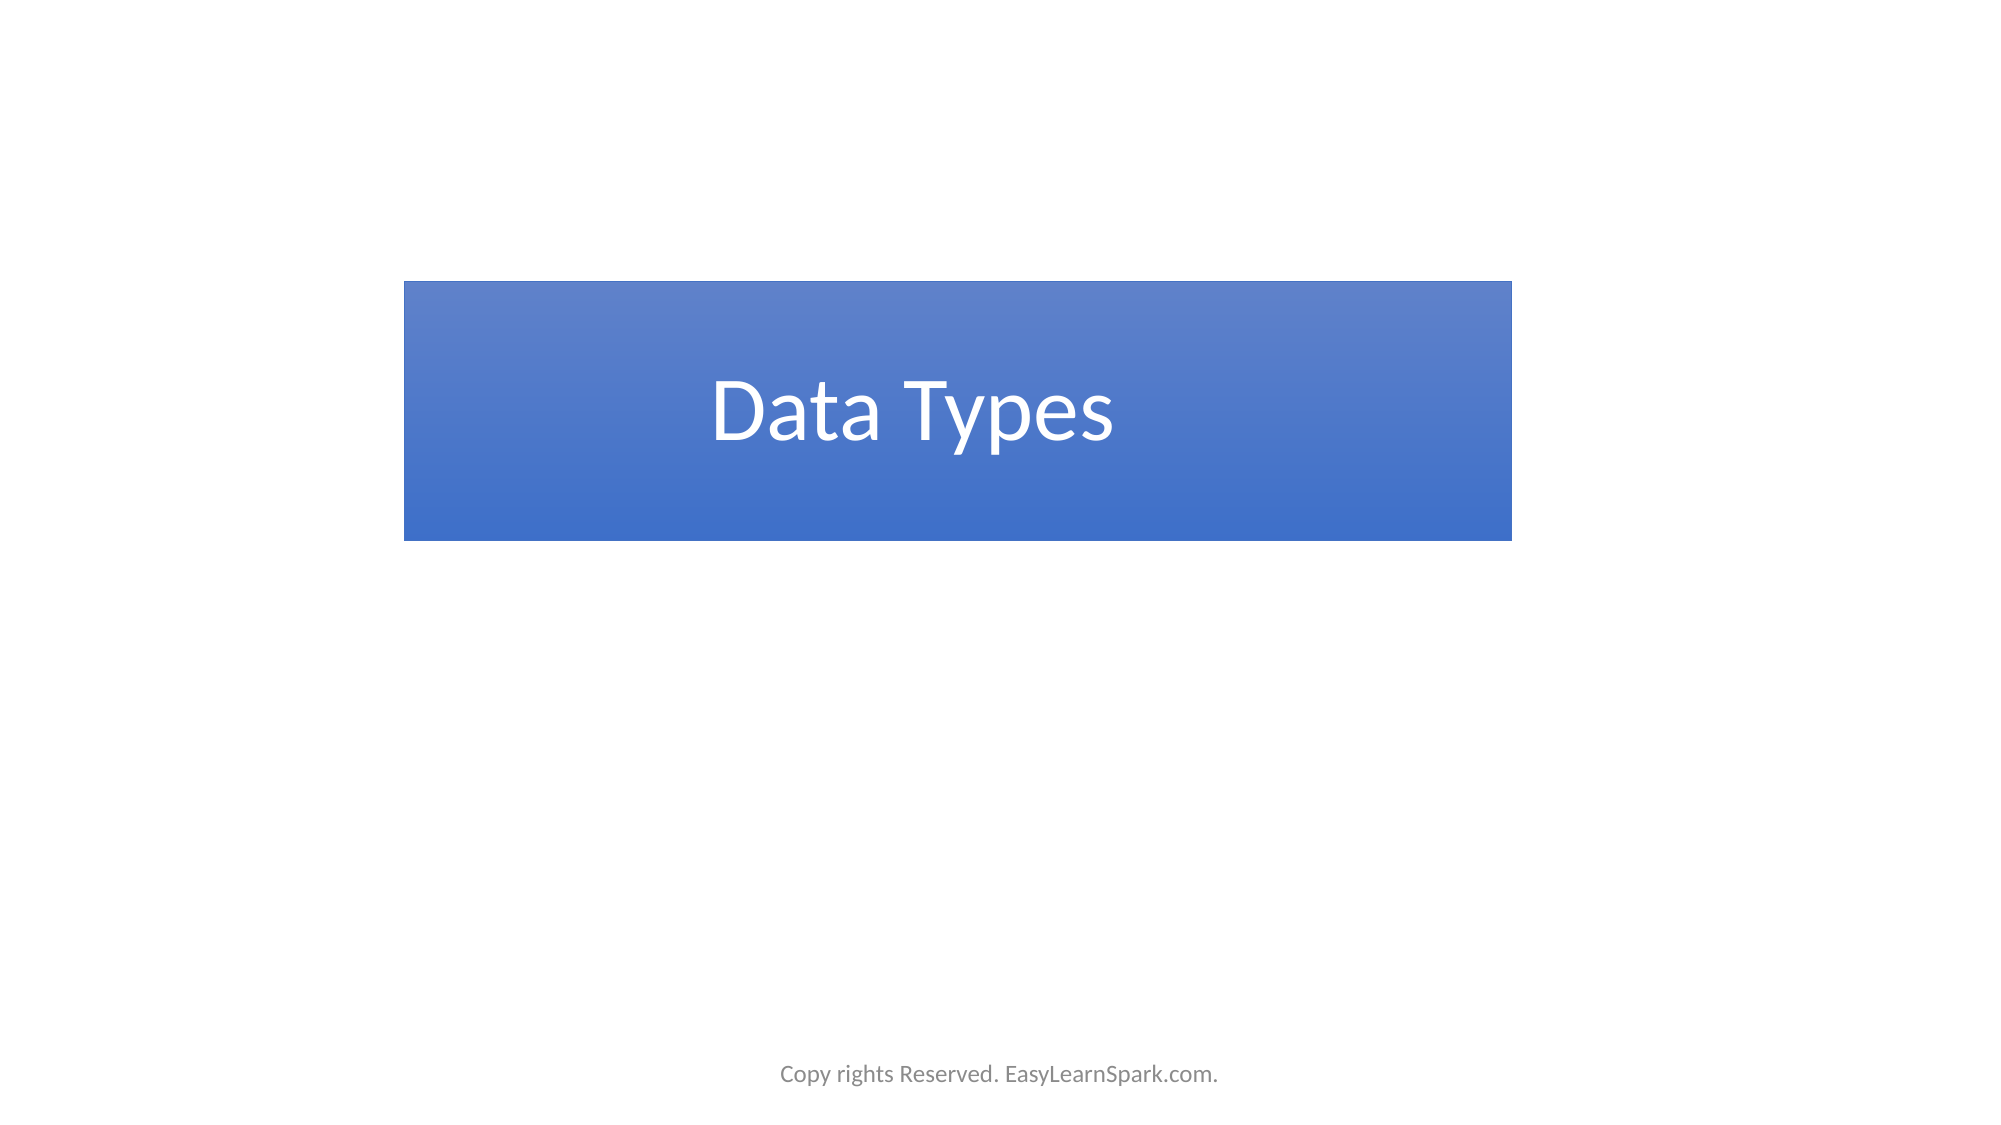

# Data Types
Copy rights Reserved. EasyLearnSpark.com.